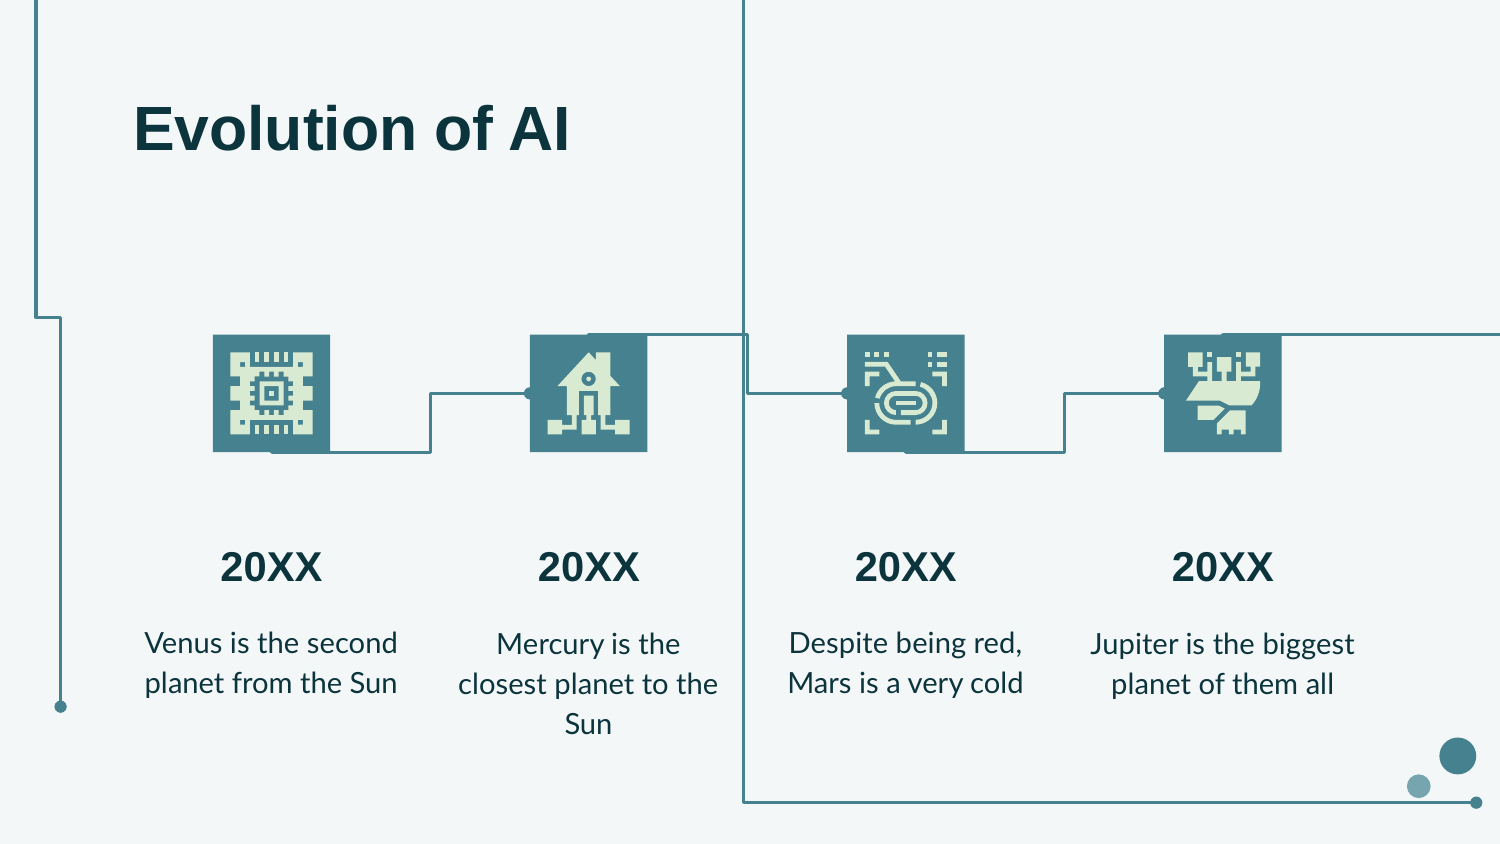

# Evolution of AI

20XX
20XX
20XX
20XX
Venus is the second planet from the Sun
Despite being red, Mars is a very cold
Mercury is the closest planet to the Sun
Jupiter is the biggest planet of them all